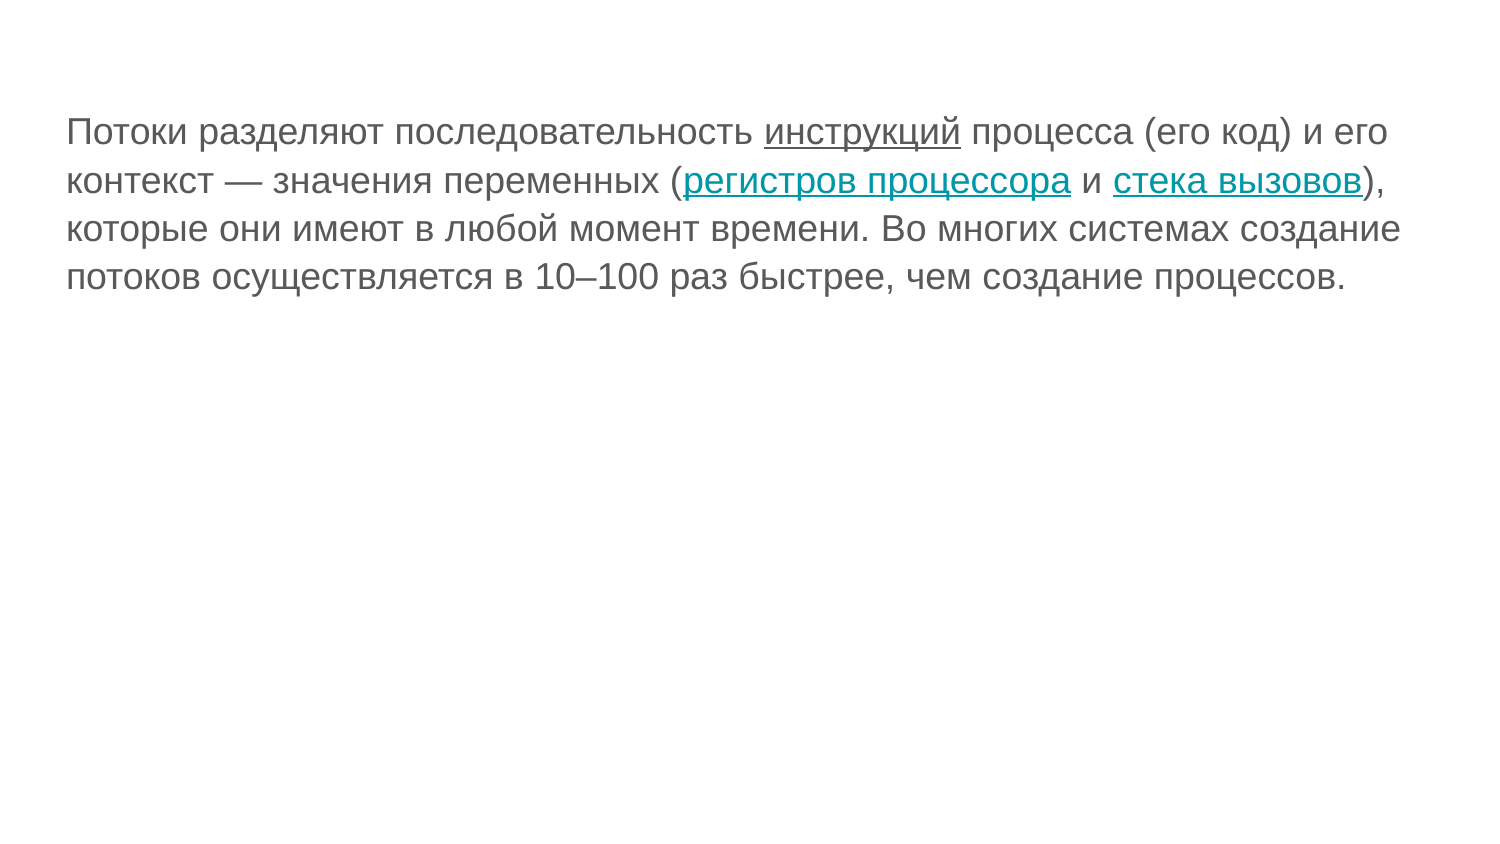

Потоки разделяют последовательность инструкций процесса (его код) и его контекст — значения переменных (регистров процессора и стека вызовов), которые они имеют в любой момент времени. Во многих системах создание потоков осуществляется в 10–100 раз быстрее, чем создание процессов.